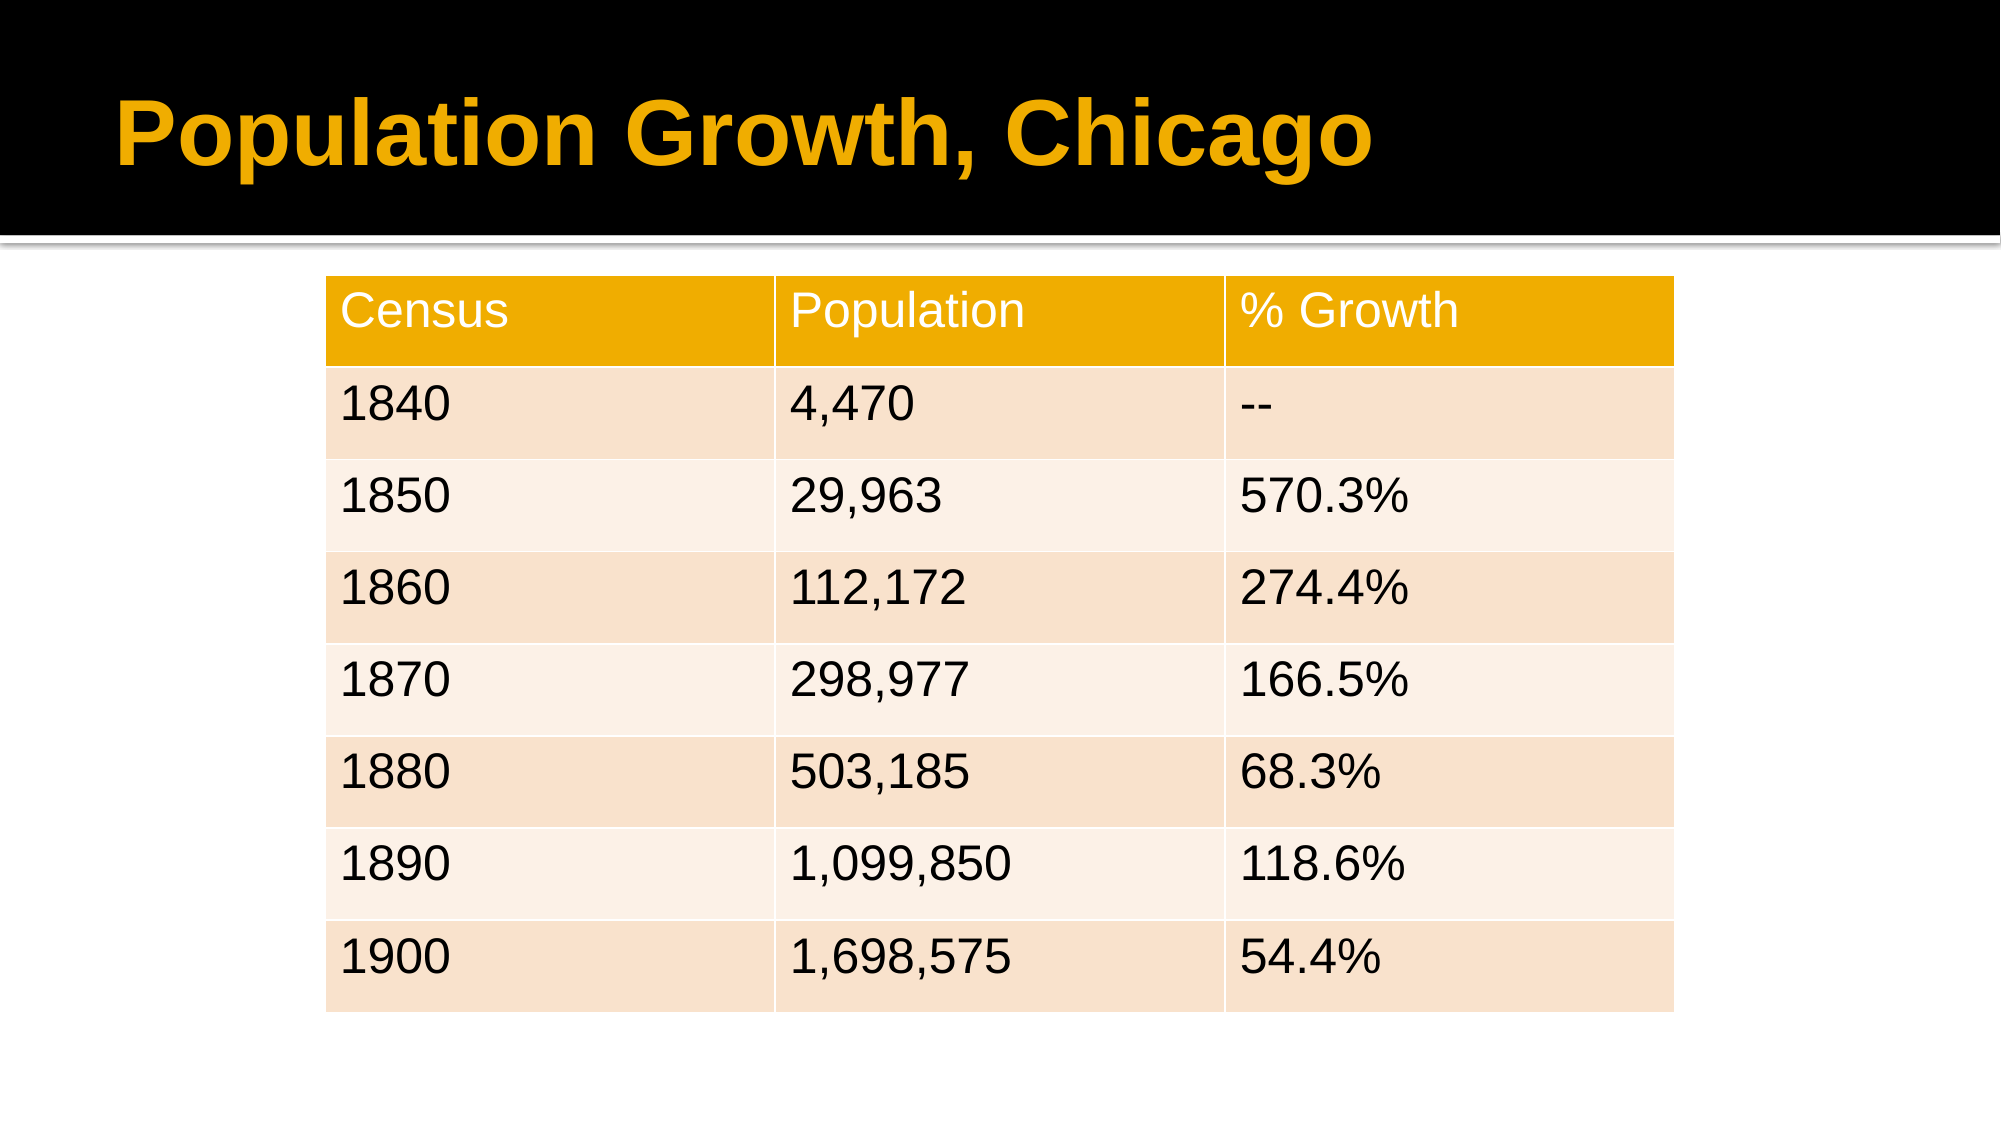

# Population Growth, Chicago
| Census | Population | % Growth |
| --- | --- | --- |
| 1840 | 4,470 | -- |
| 1850 | 29,963 | 570.3% |
| 1860 | 112,172 | 274.4% |
| 1870 | 298,977 | 166.5% |
| 1880 | 503,185 | 68.3% |
| 1890 | 1,099,850 | 118.6% |
| 1900 | 1,698,575 | 54.4% |